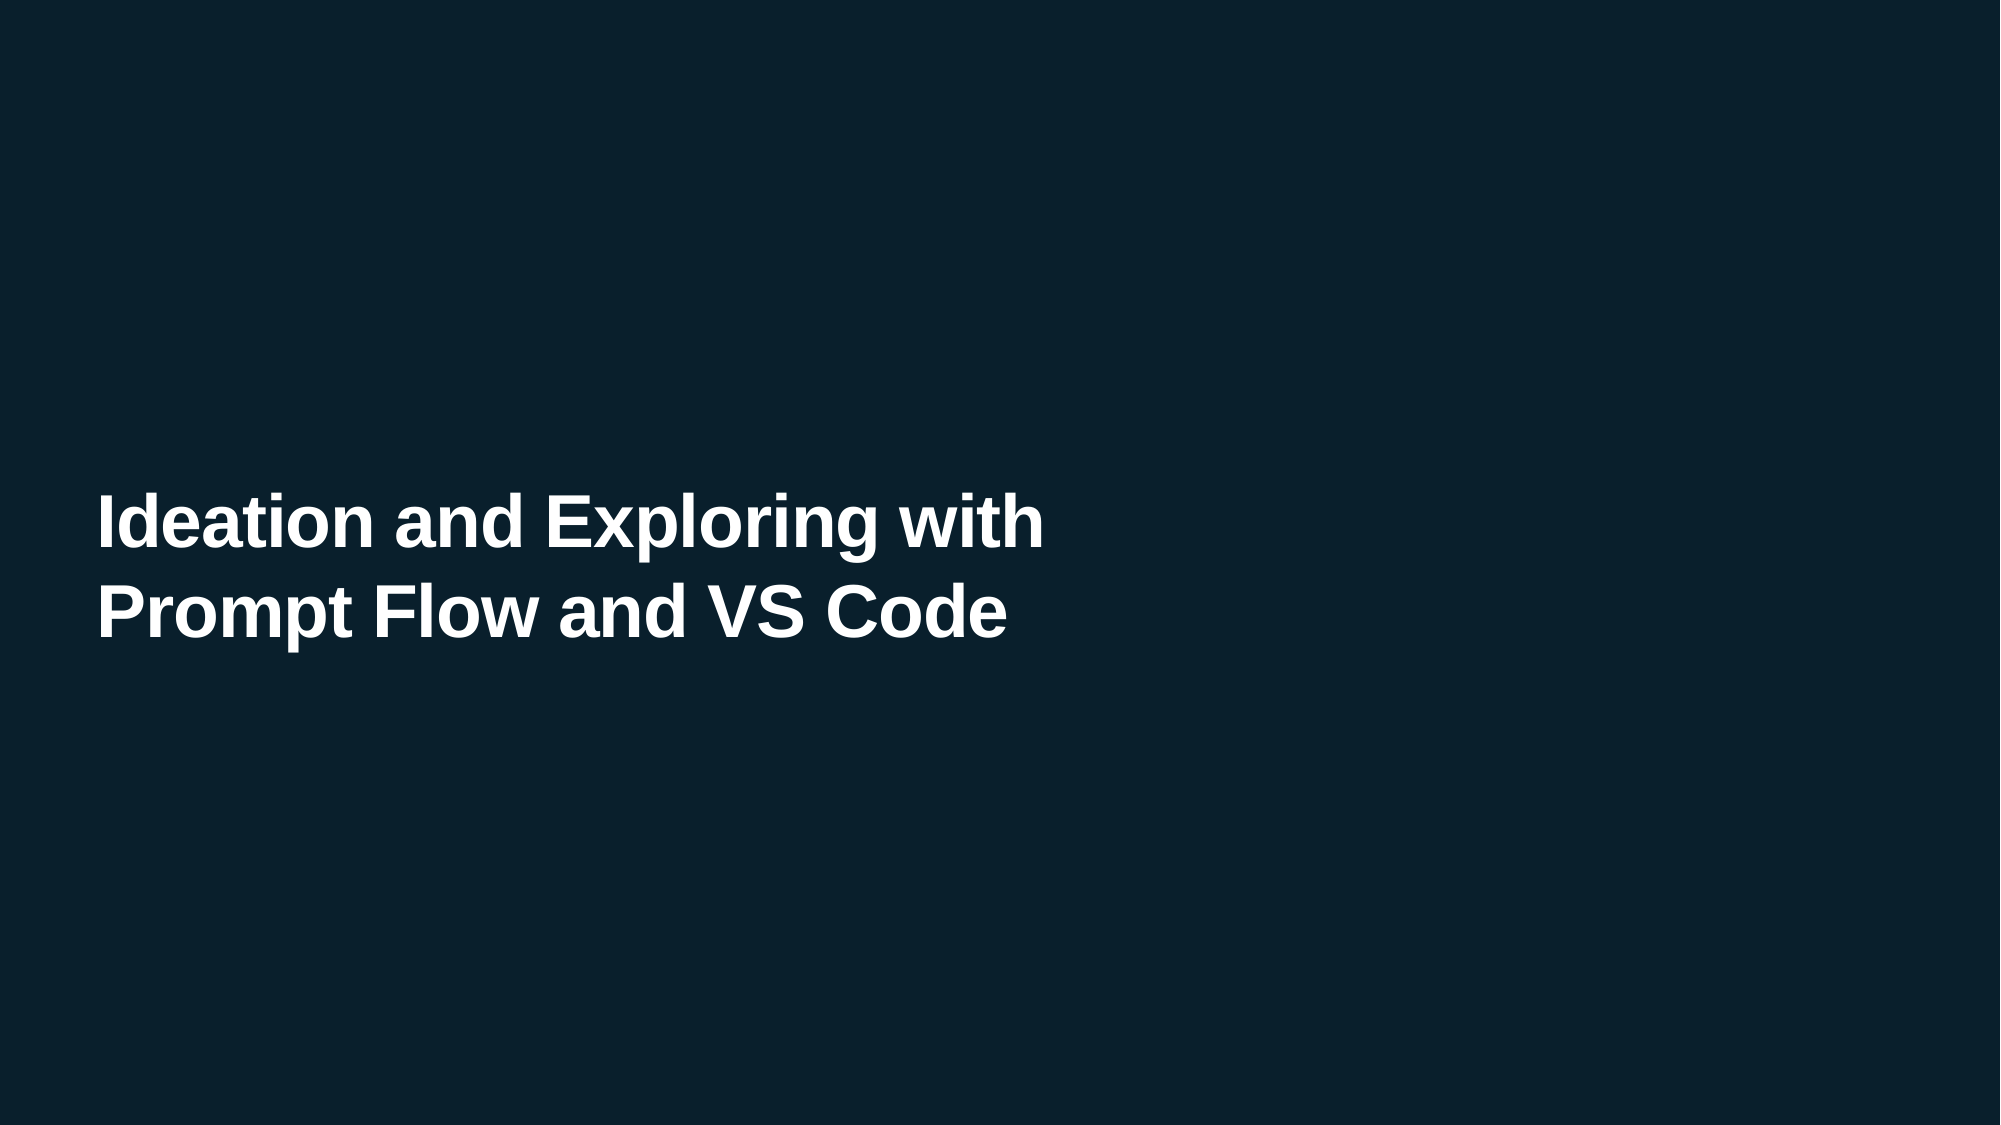

# Ideation and Exploring with Prompt Flow and VS Code